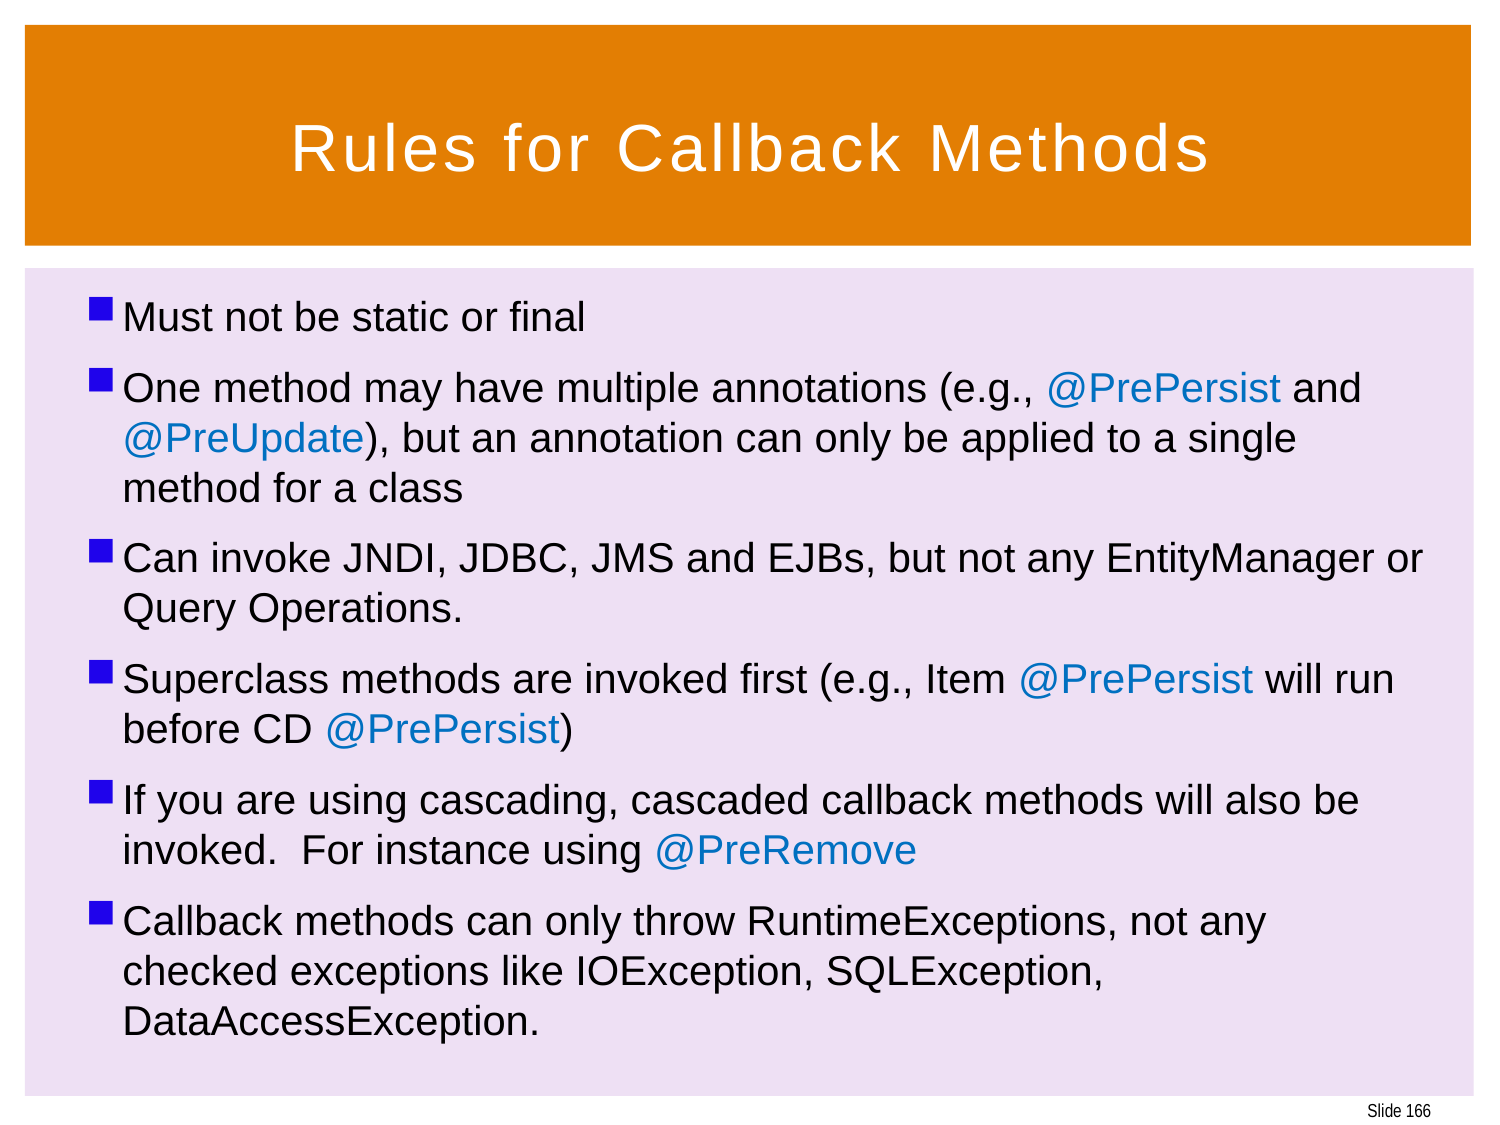

166
# Rules for Callback Methods
Must not be static or final
One method may have multiple annotations (e.g., @PrePersist and @PreUpdate), but an annotation can only be applied to a single method for a class
Can invoke JNDI, JDBC, JMS and EJBs, but not any EntityManager or Query Operations.
Superclass methods are invoked first (e.g., Item @PrePersist will run before CD @PrePersist)
If you are using cascading, cascaded callback methods will also be invoked.  For instance using @PreRemove
Callback methods can only throw RuntimeExceptions, not any checked exceptions like IOException, SQLException, DataAccessException.